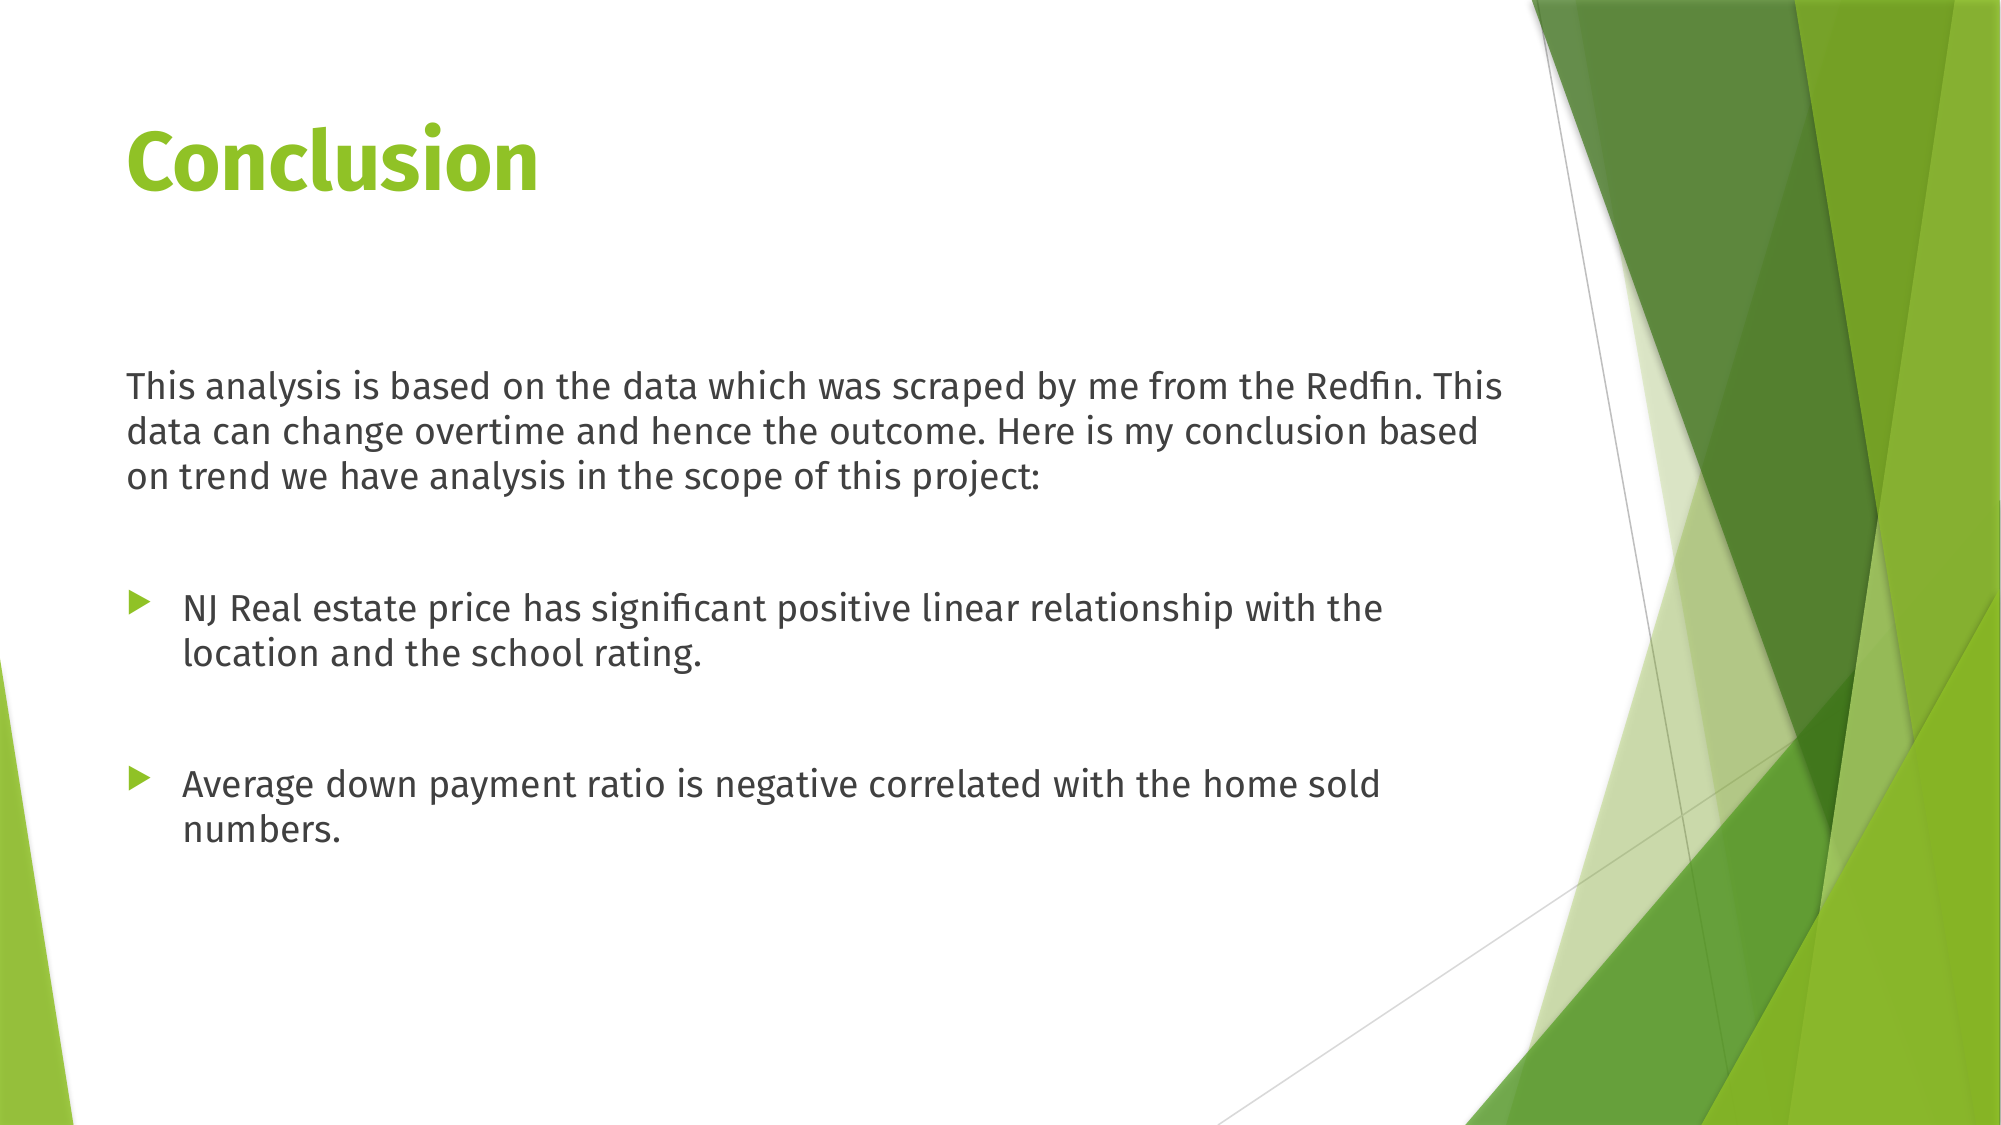

# Conclusion
This analysis is based on the data which was scraped by me from the Redfin. This data can change overtime and hence the outcome. Here is my conclusion based on trend we have analysis in the scope of this project:

NJ Real estate price has significant positive linear relationship with the location and the school rating.

Average down payment ratio is negative correlated with the home sold numbers.